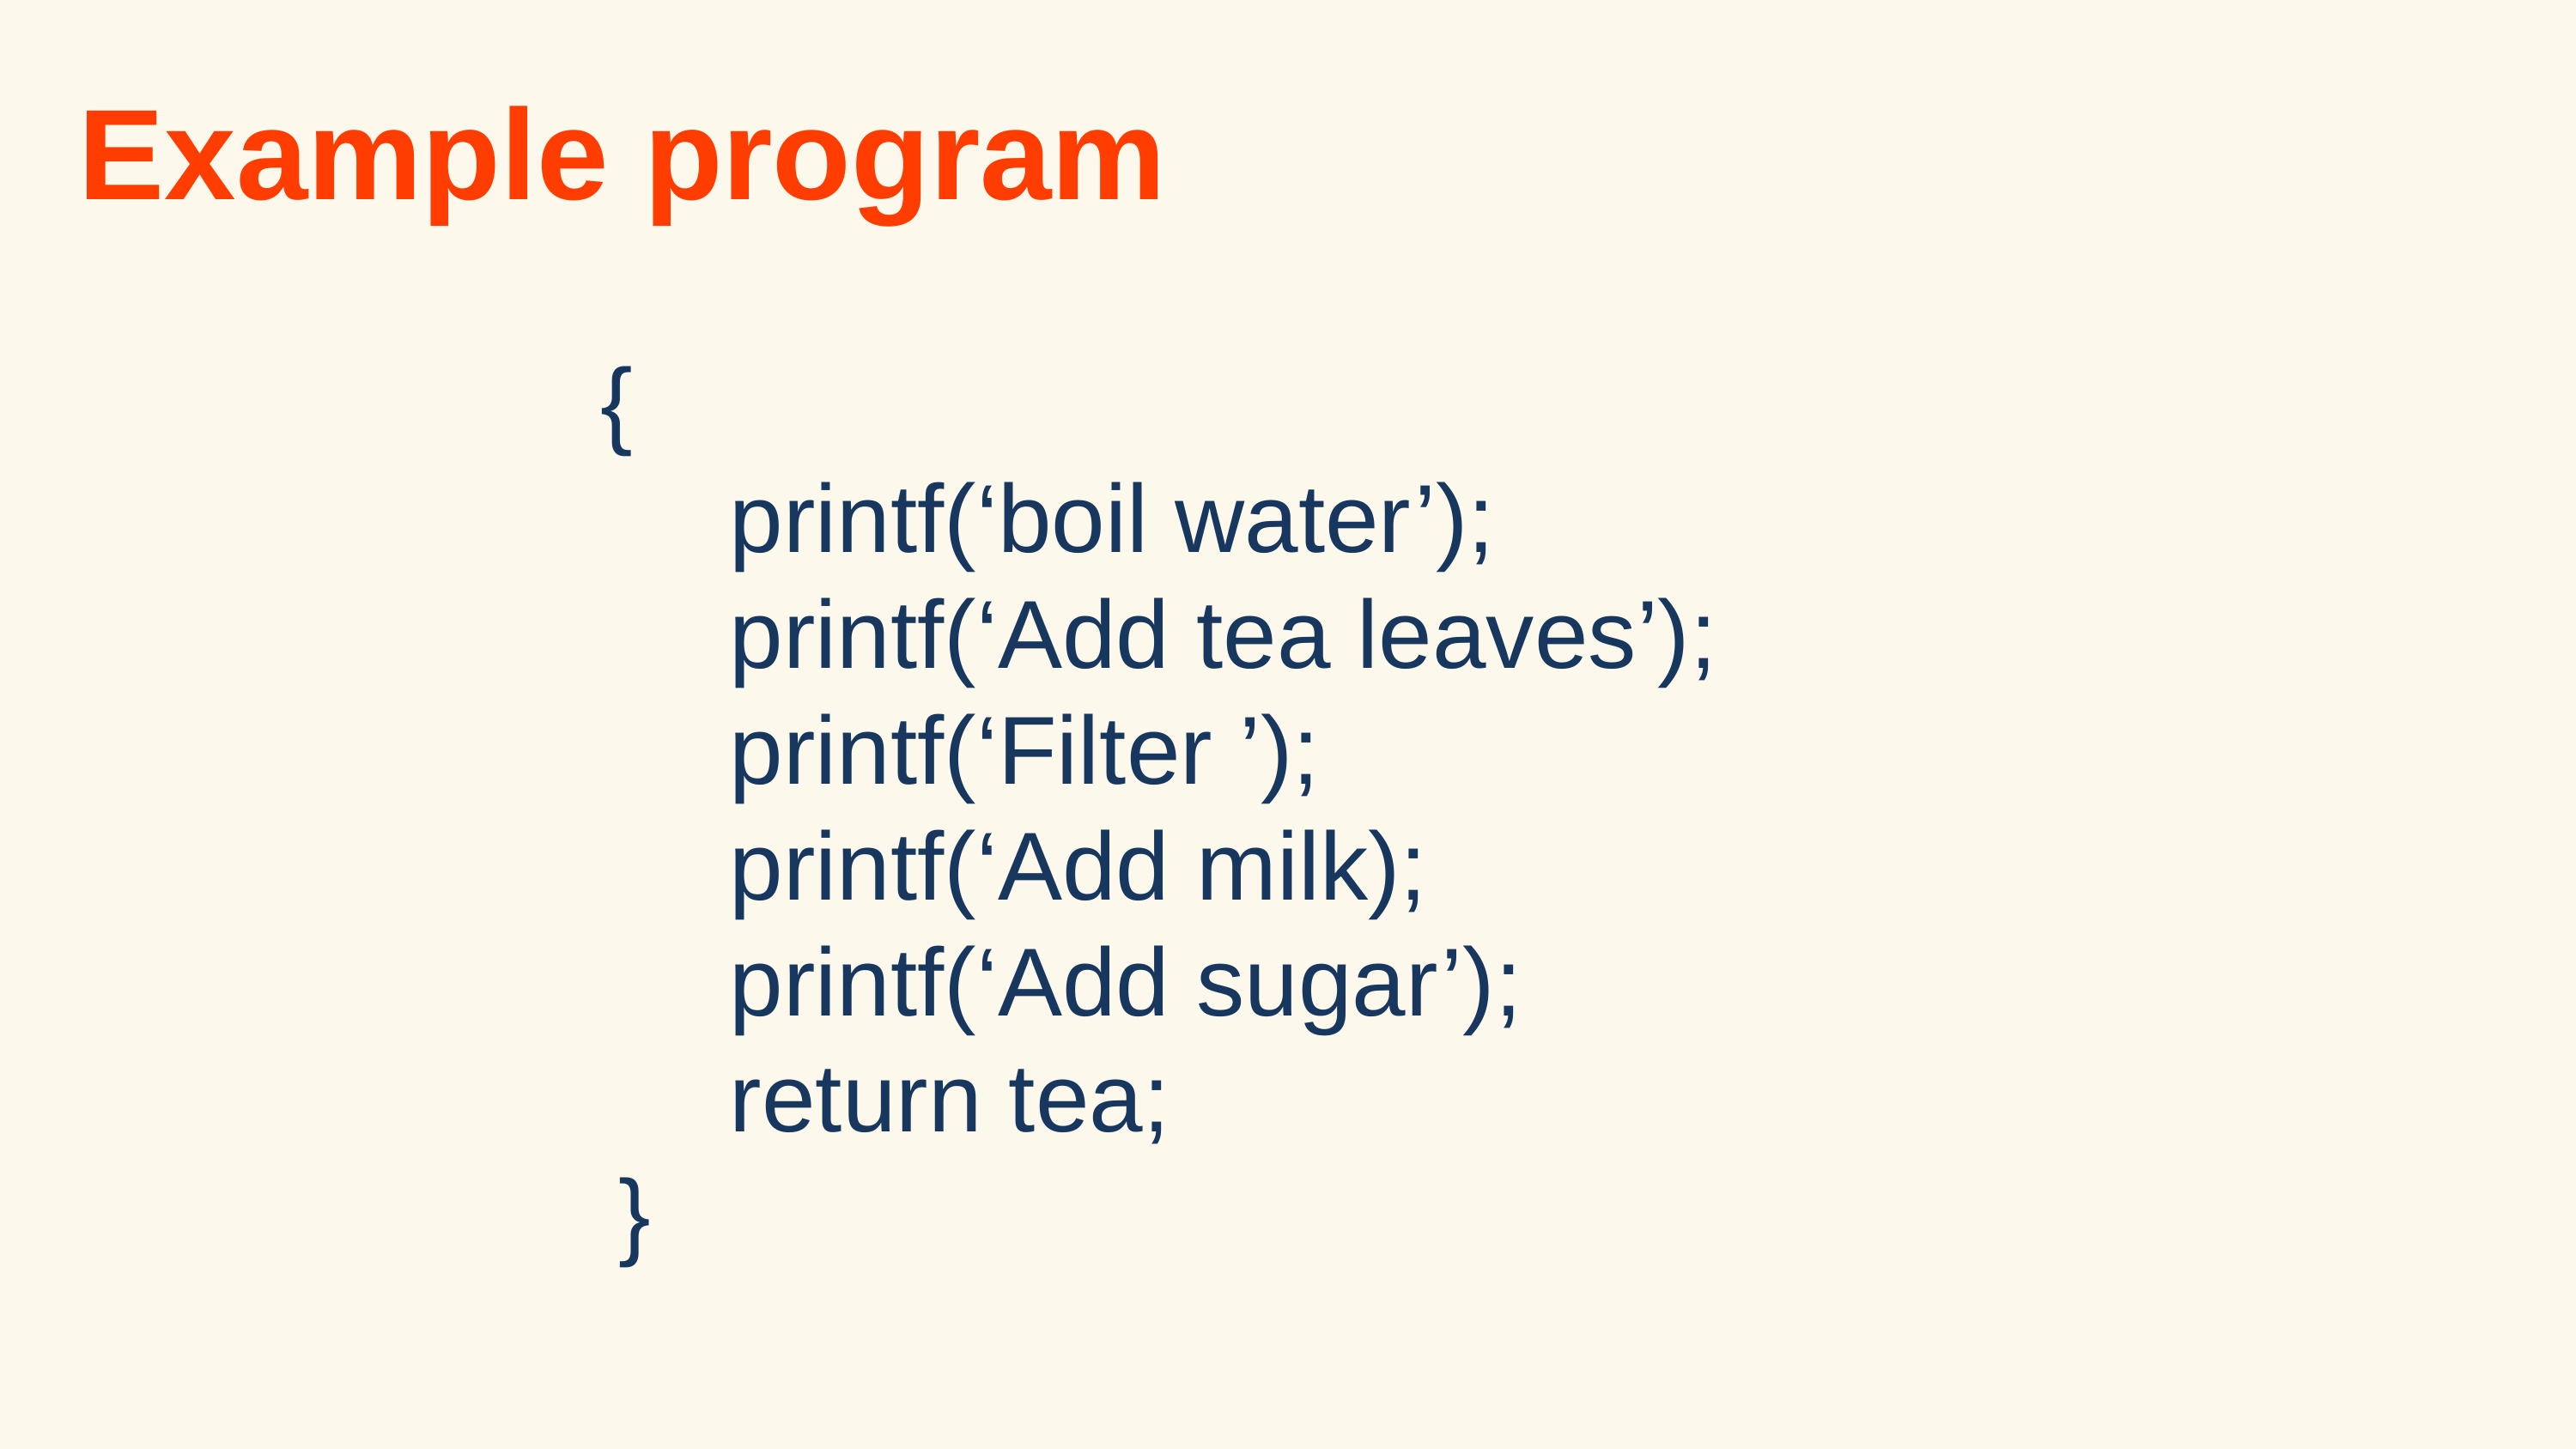

Example program

	{
		printf(‘boil water’);
		printf(‘Add tea leaves’);
		printf(‘Filter ’);
		printf(‘Add milk);
		printf(‘Add sugar’);
		return tea;
	 }